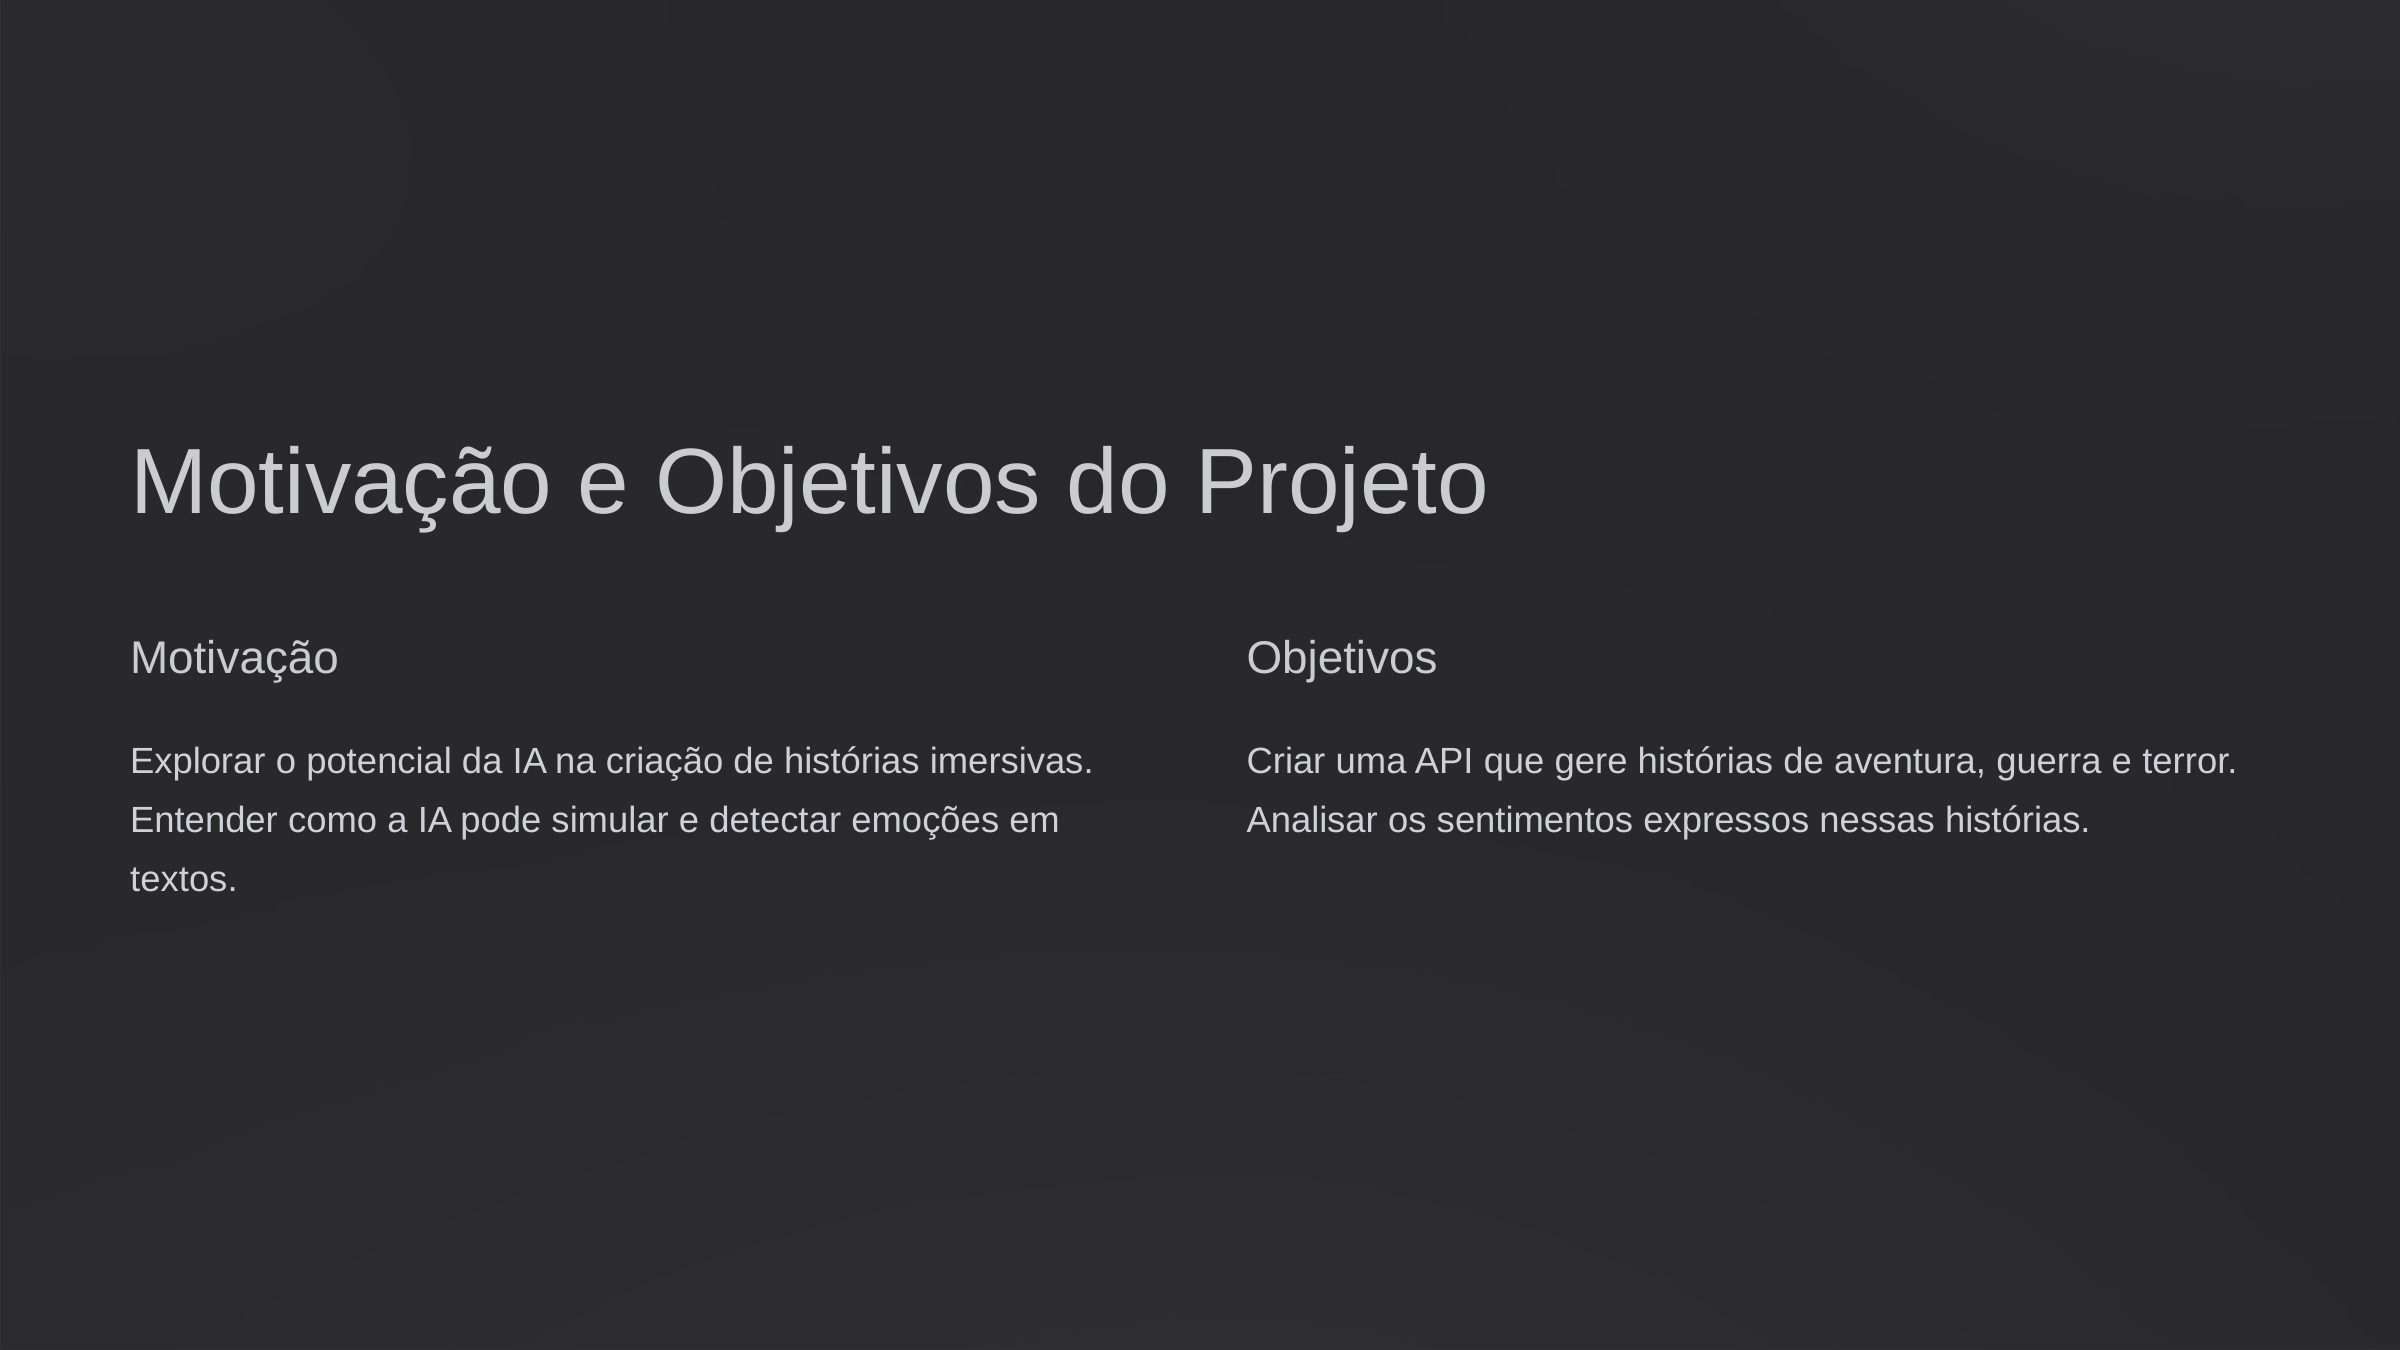

Motivação e Objetivos do Projeto
Motivação
Objetivos
Explorar o potencial da IA na criação de histórias imersivas. Entender como a IA pode simular e detectar emoções em textos.
Criar uma API que gere histórias de aventura, guerra e terror. Analisar os sentimentos expressos nessas histórias.